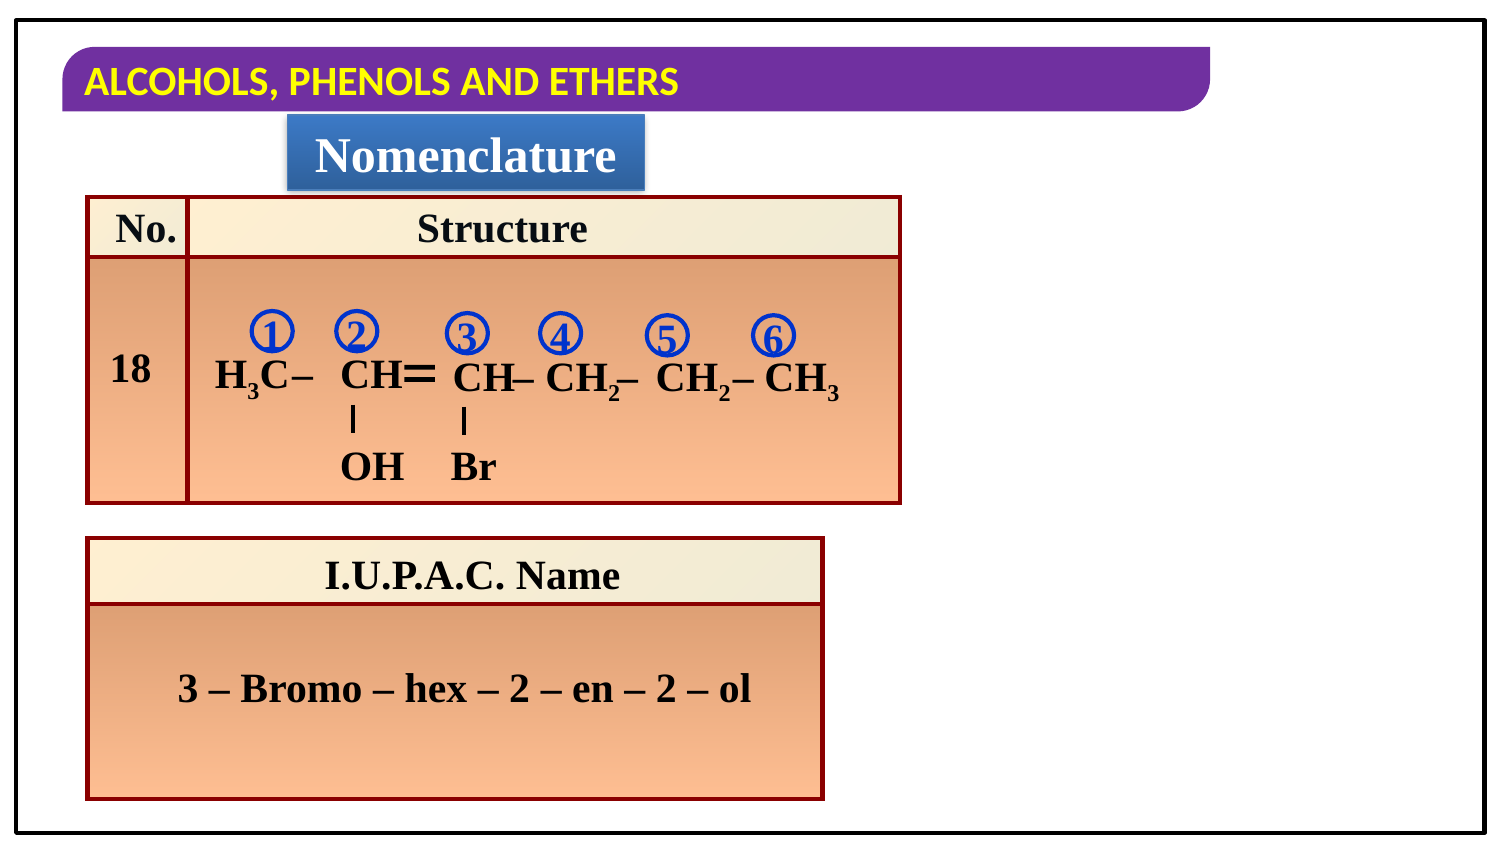

Nomenclature
No.
Structure
|  |  |
| --- | --- |
|  |  |
1

2

3

4

5

6

=
H3C
–
CH
CH
–
CH2
–
CH2
– CH3
OH
Br
18
|  |
| --- |
|  |
I.U.P.A.C. Name
3 – Bromo – hex – 2 – en – 2 – ol